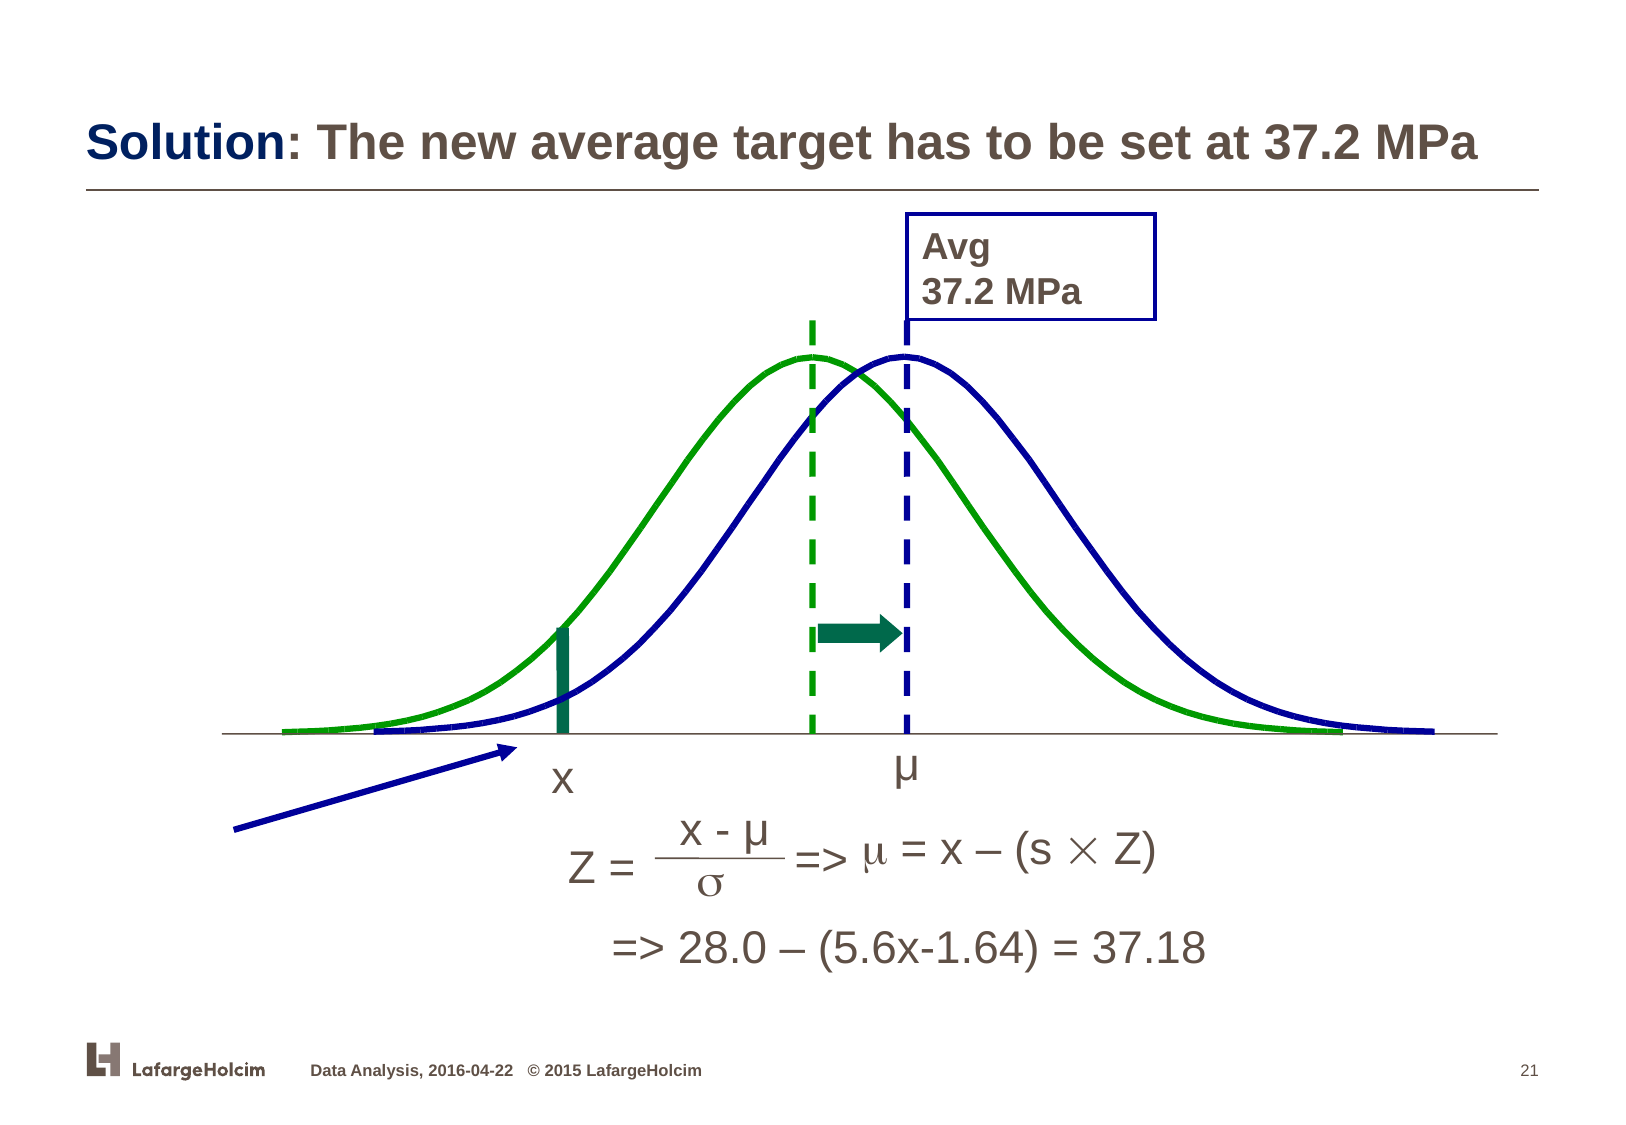

# Solution: The new average target has to be set at 37.2 MPa
Avg
37.2 MPa

μ

x

x - μ
μ = x – (s × Z)
=>
Z =
σ

=> 28.0 – (5.6x-1.64) = 37.18
Data Analysis, 2016-04-22   © 2015 LafargeHolcim
21